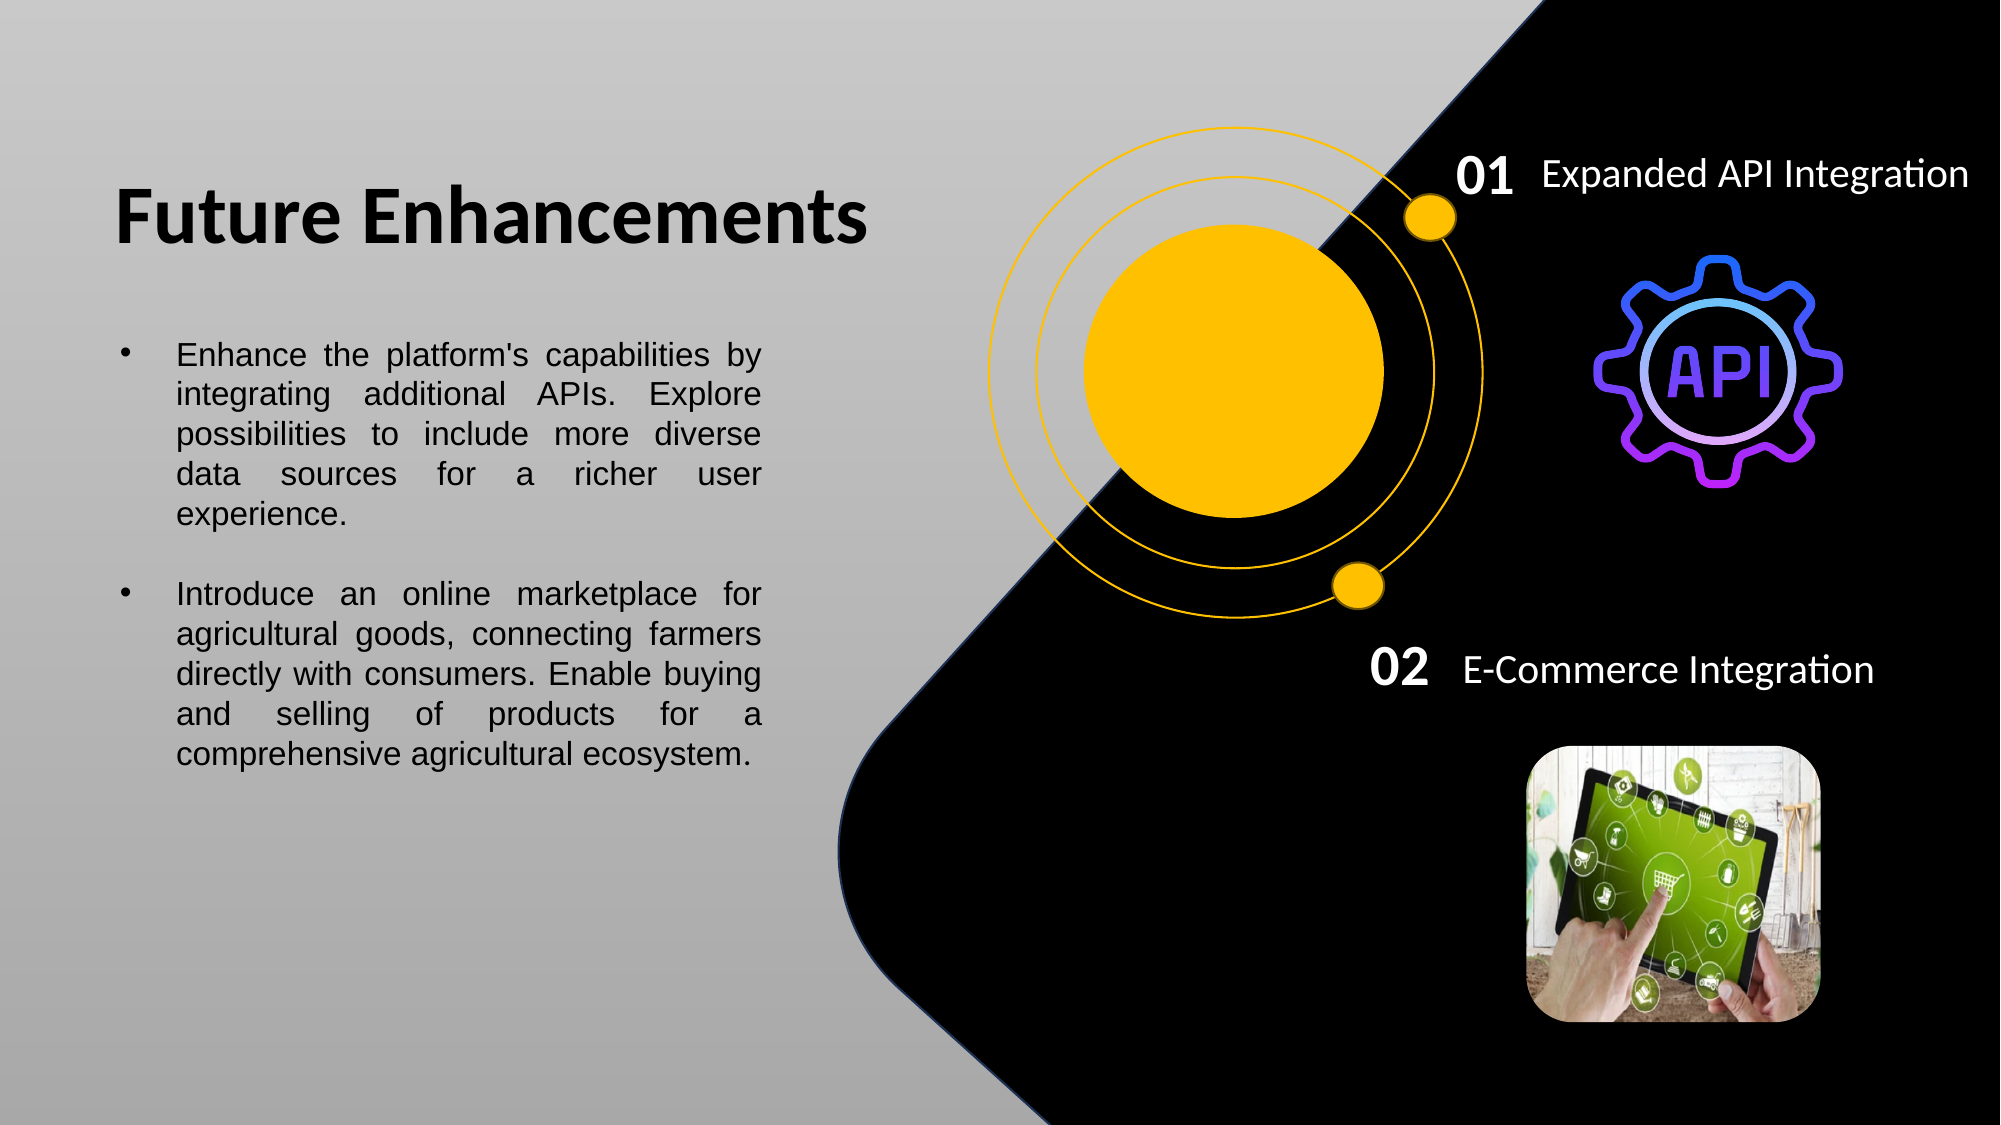

# Future Enhancements

01
Expanded API Integration

Enhance the platform's capabilities by integrating additional APIs. Explore possibilities to include more diverse data sources for a richer user experience.

Introduce an online marketplace for agricultural goods, connecting farmers directly with consumers. Enable buying and selling of products for a comprehensive agricultural ecosystem.

02
E-Commerce Integration